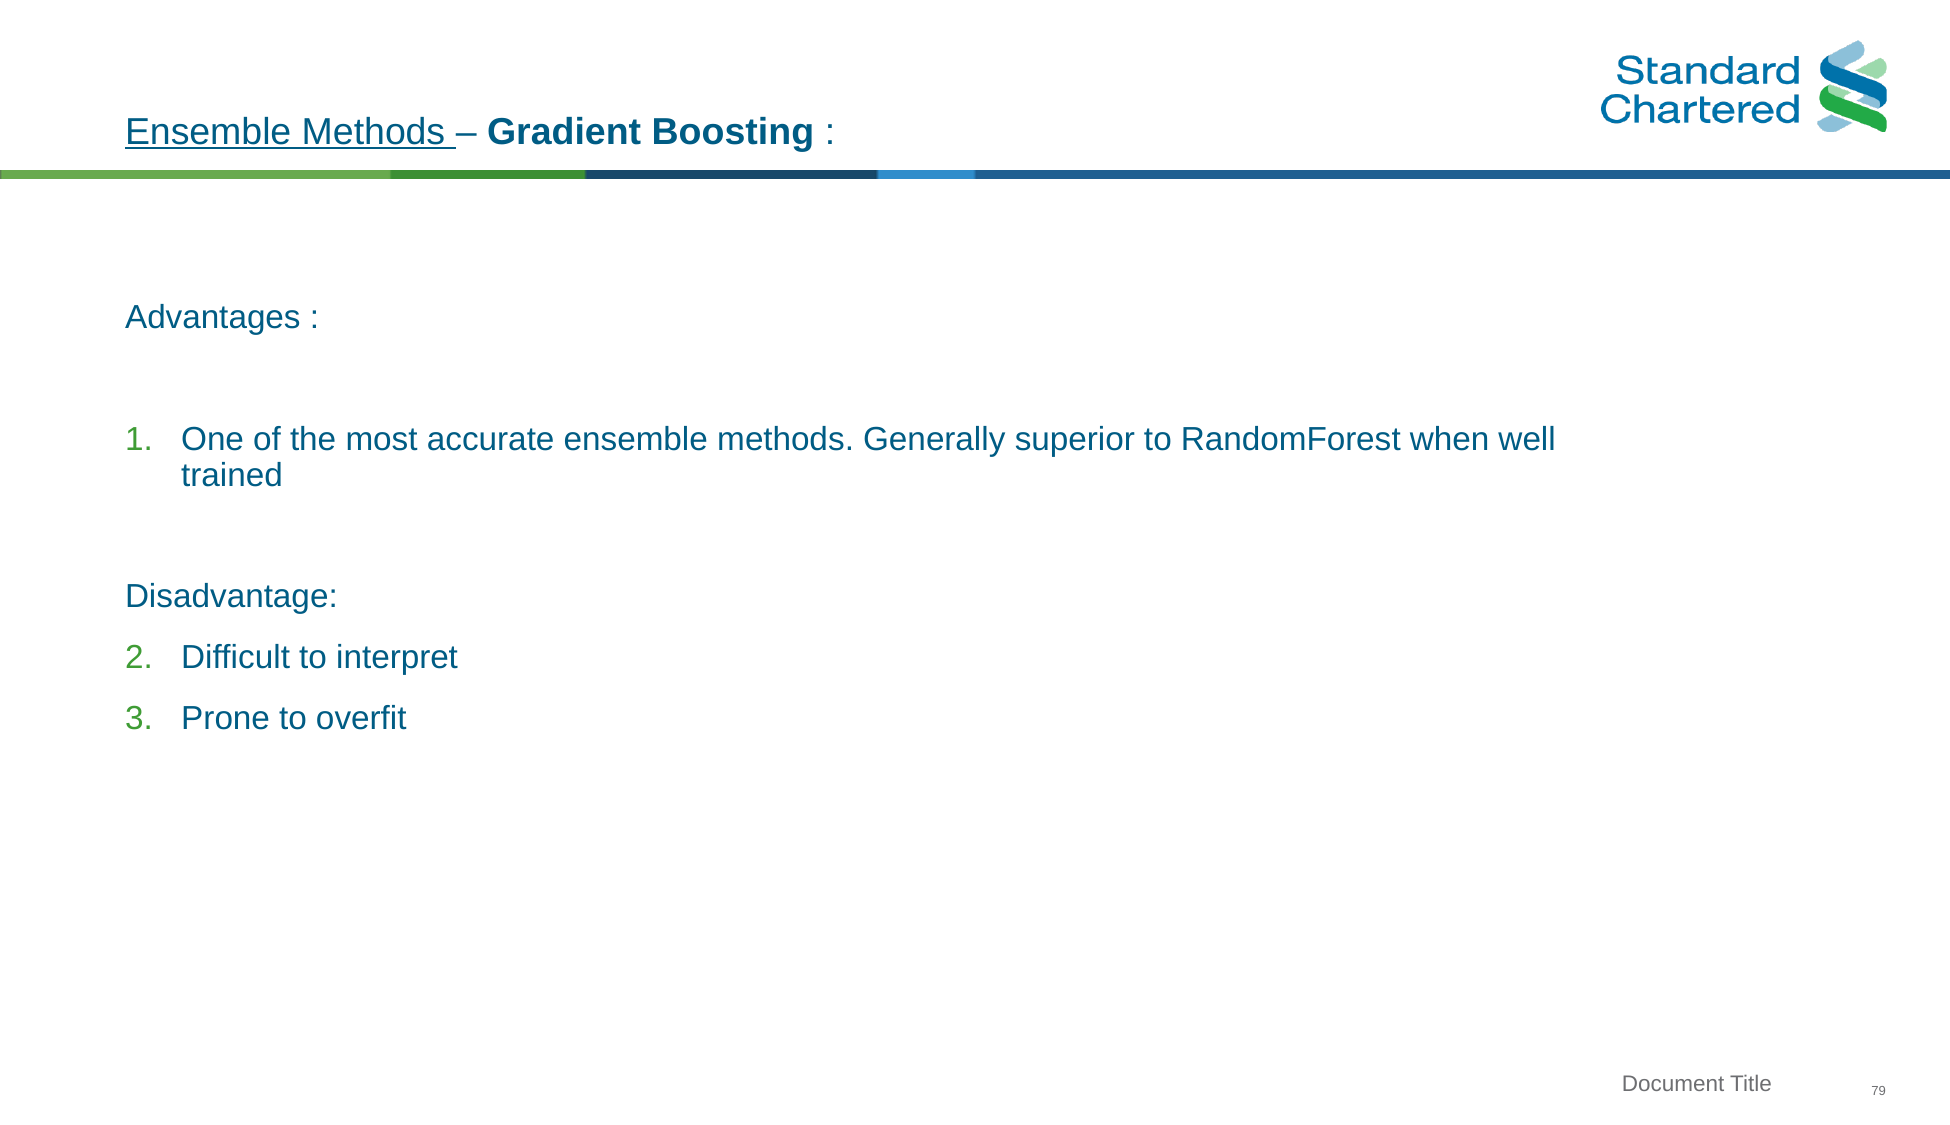

Ensemble Methods – Gradient Boosting :

Advantages :

One of the most accurate ensemble methods. Generally superior to RandomForest when well trained

Disadvantage:
Difficult to interpret
Prone to overfit